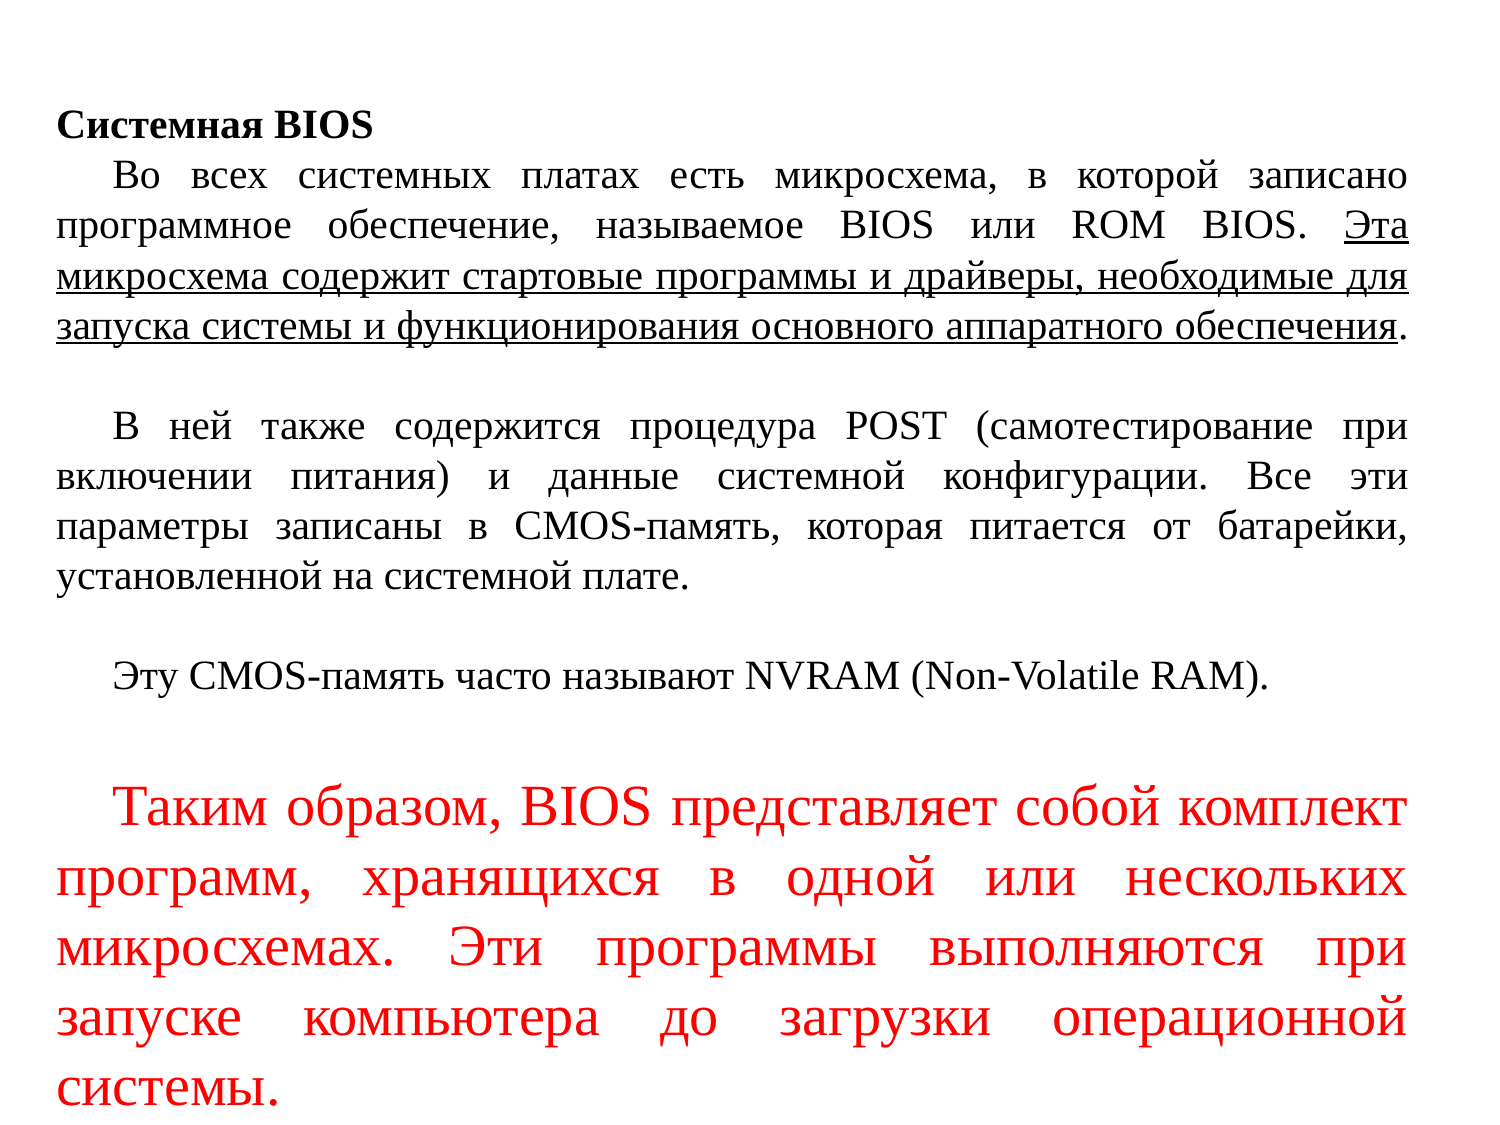

Системная BIOS
Во всех системных платах есть микросхема, в которой записано программное обеспечение, называемое BIOS или ROM BIOS. Эта микросхема содержит стартовые программы и драйверы, необходимые для запуска системы и функционирования основного аппаратного обеспечения.

В ней также содержится процедура POST (самотестирование при включении питания) и данные системной конфигурации. Все эти параметры записаны в CMOS-память, которая питается от батарейки, установленной на системной плате.

Эту CMOS-память часто называют NVRAM (Non-Volatile RAM).

Таким образом, BIOS представляет собой комплект программ, хранящихся в одной или нескольких микросхемах. Эти программы выполняются при запуске компьютера до загрузки операционной системы.